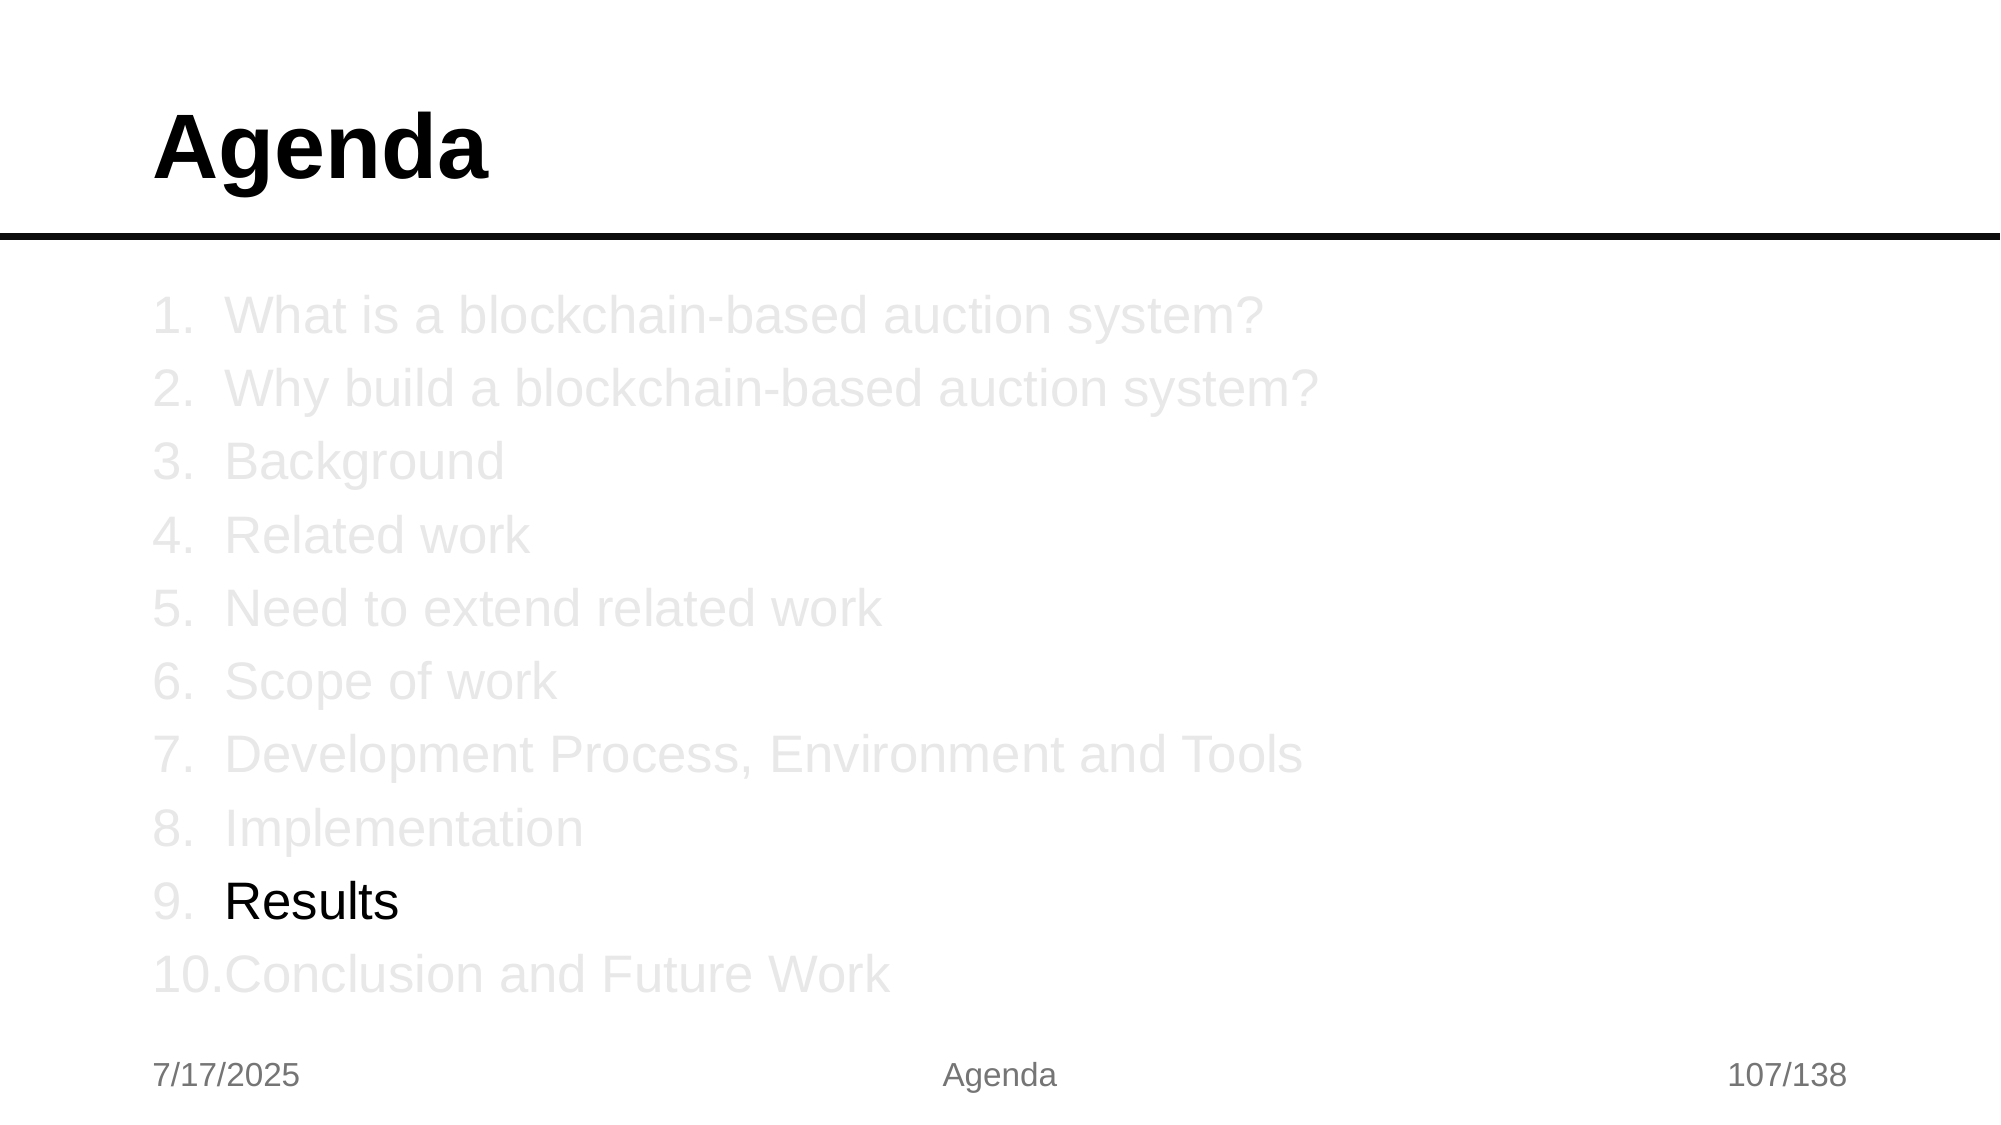

# Agenda
What is a blockchain-based auction system?
Why build a blockchain-based auction system?
Background
Related work
Need to extend related work
Scope of work
Development Process, Environment and Tools
Implementation
Results
Conclusion and Future Work
7/17/2025
Agenda
107/138